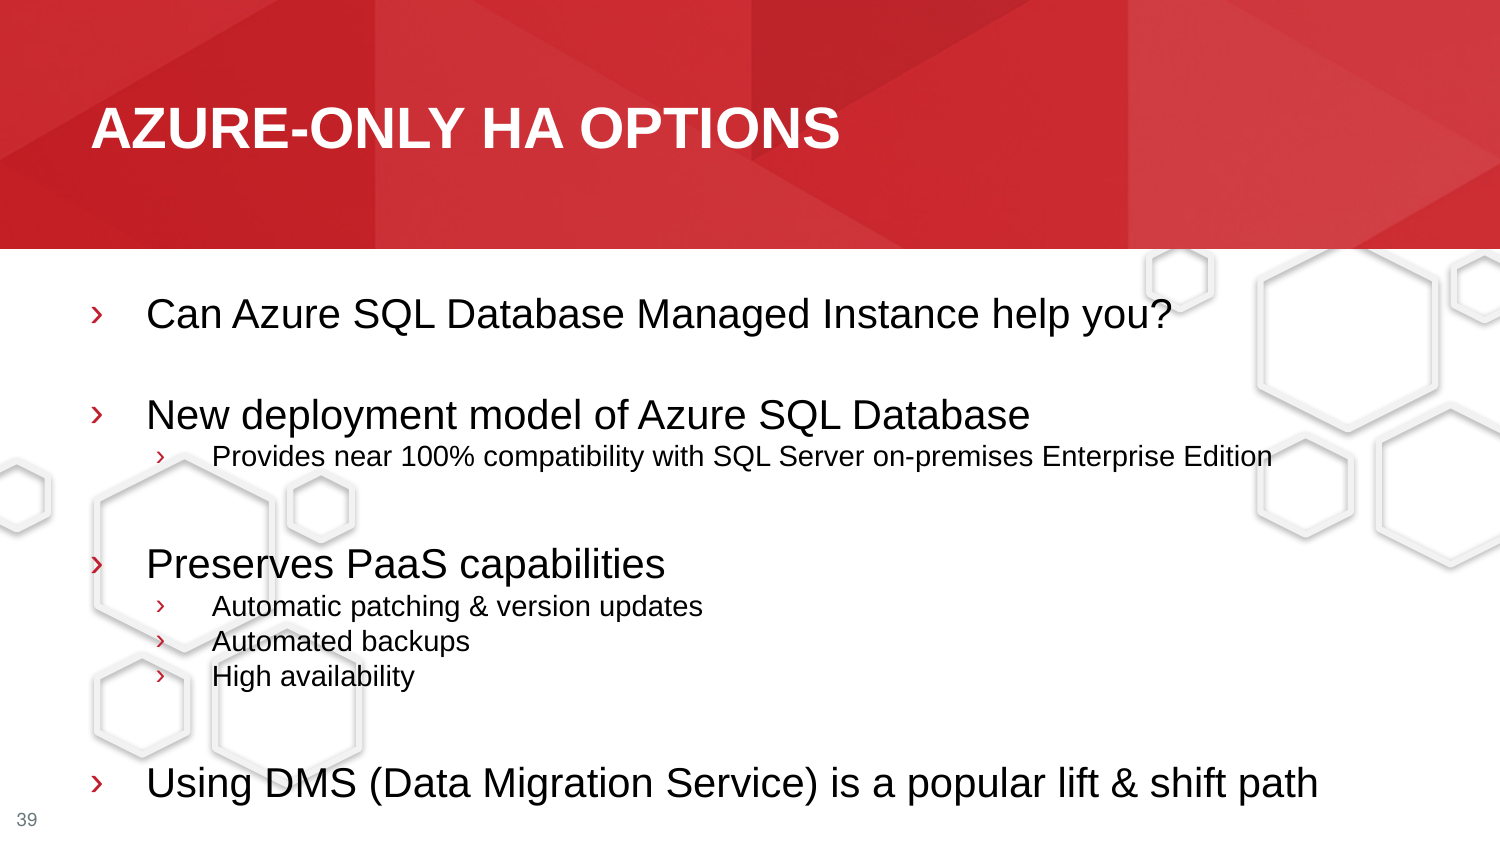

# Azure-only ha options
Can Azure SQL Database Managed Instance help you?

New deployment model of Azure SQL Database
Provides near 100% compatibility with SQL Server on-premises Enterprise Edition

Preserves PaaS capabilities
Automatic patching & version updates
Automated backups
High availability

Using DMS (Data Migration Service) is a popular lift & shift path
39